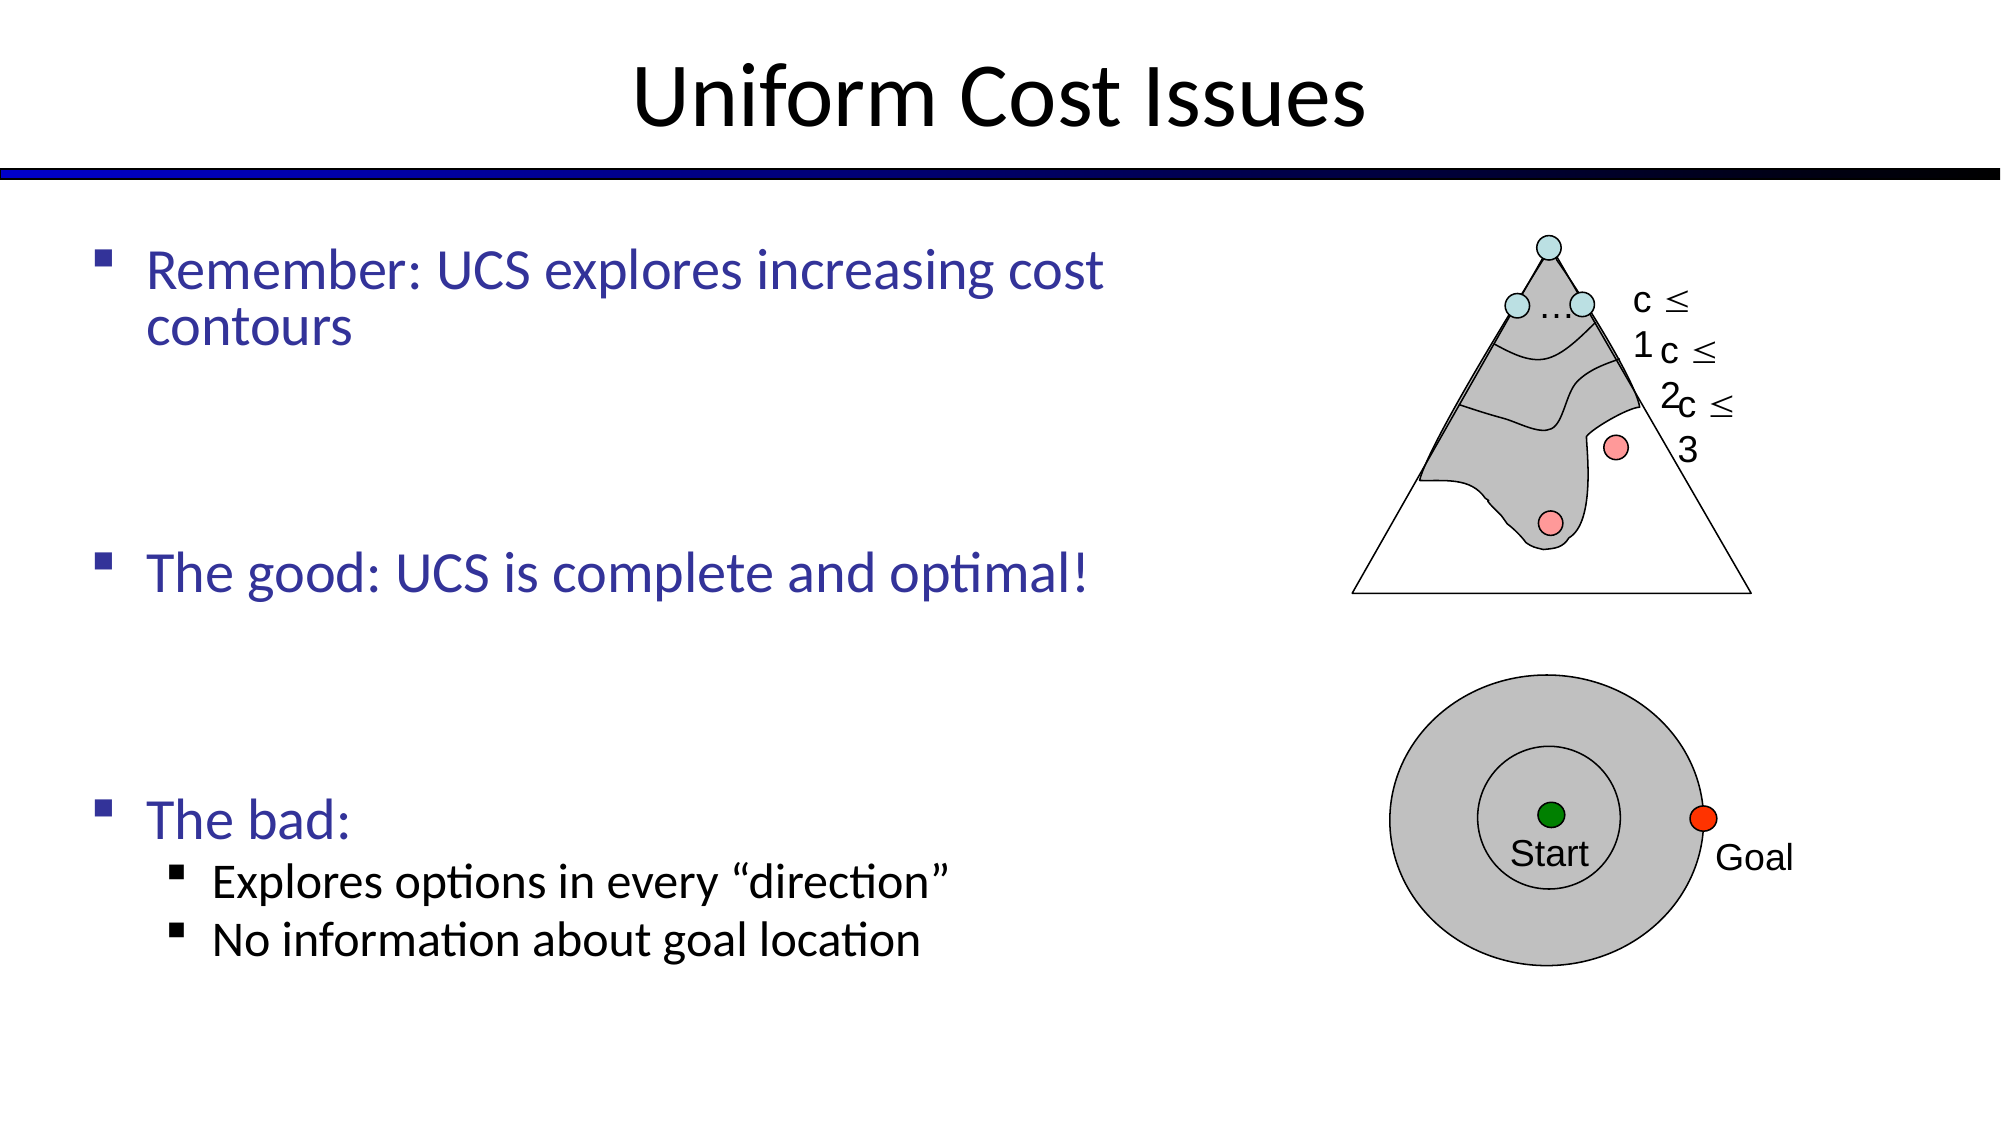

# Uniform Cost Issues

c ≤ 1
…

c ≤ 2

c ≤ 3

Remember: UCS explores increasing cost contours

The good: UCS is complete and optimal!

The bad:
Explores options in every “direction”
No information about goal location

We’ll fix that soon!

Start
Goal